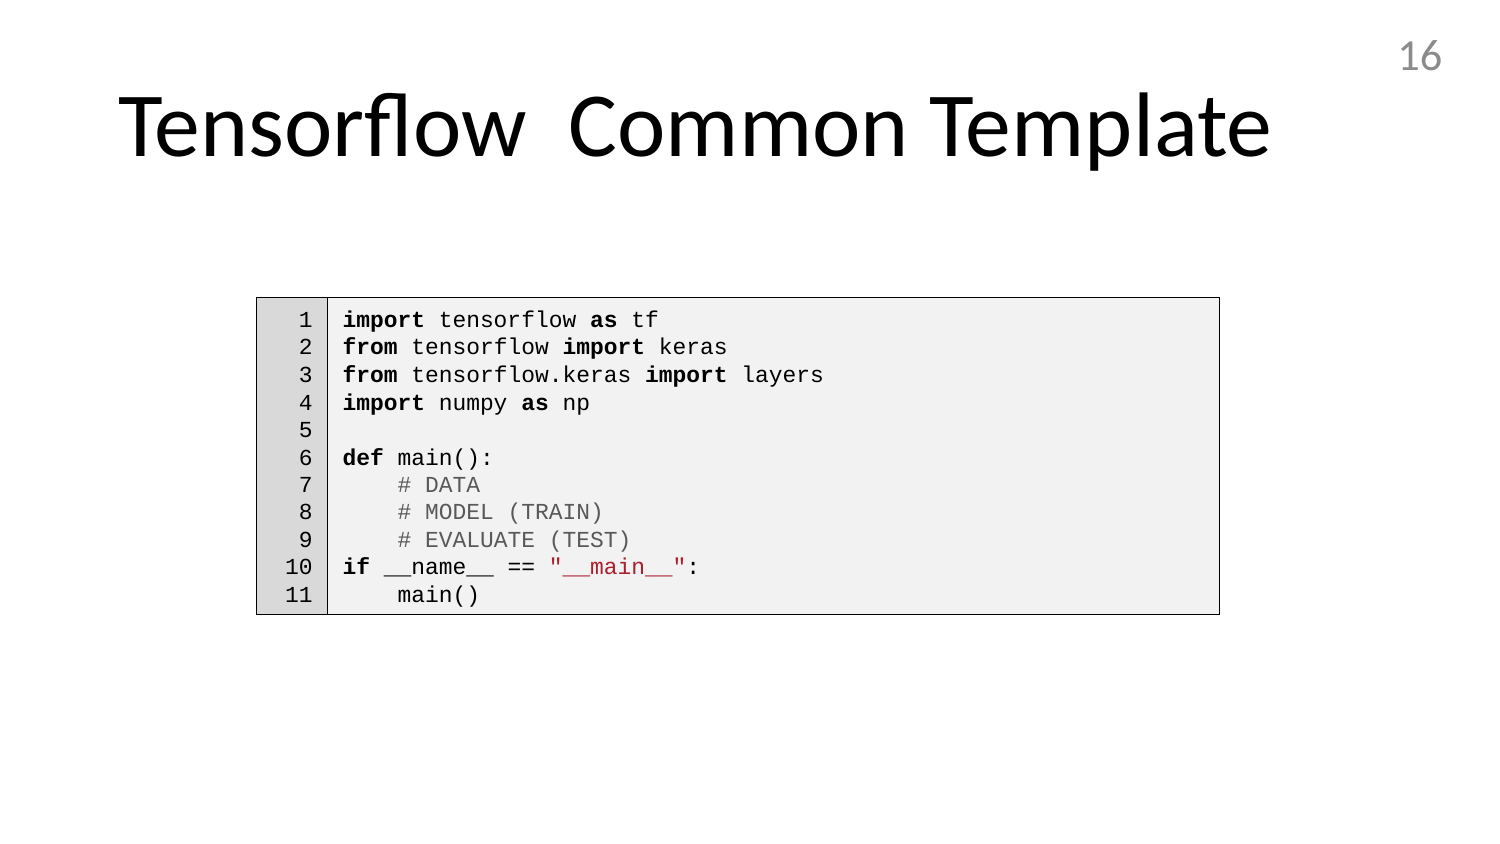

16
# Tensorflow  Common Template
1
2
3
4
5
6
7
8
9
10
11
import tensorflow as tf
from tensorflow import keras
from tensorflow.keras import layers
import numpy as np

def main():
    # DATA
    # MODEL (TRAIN)
    # EVALUATE (TEST)
if __name__ == "__main__":
    main()